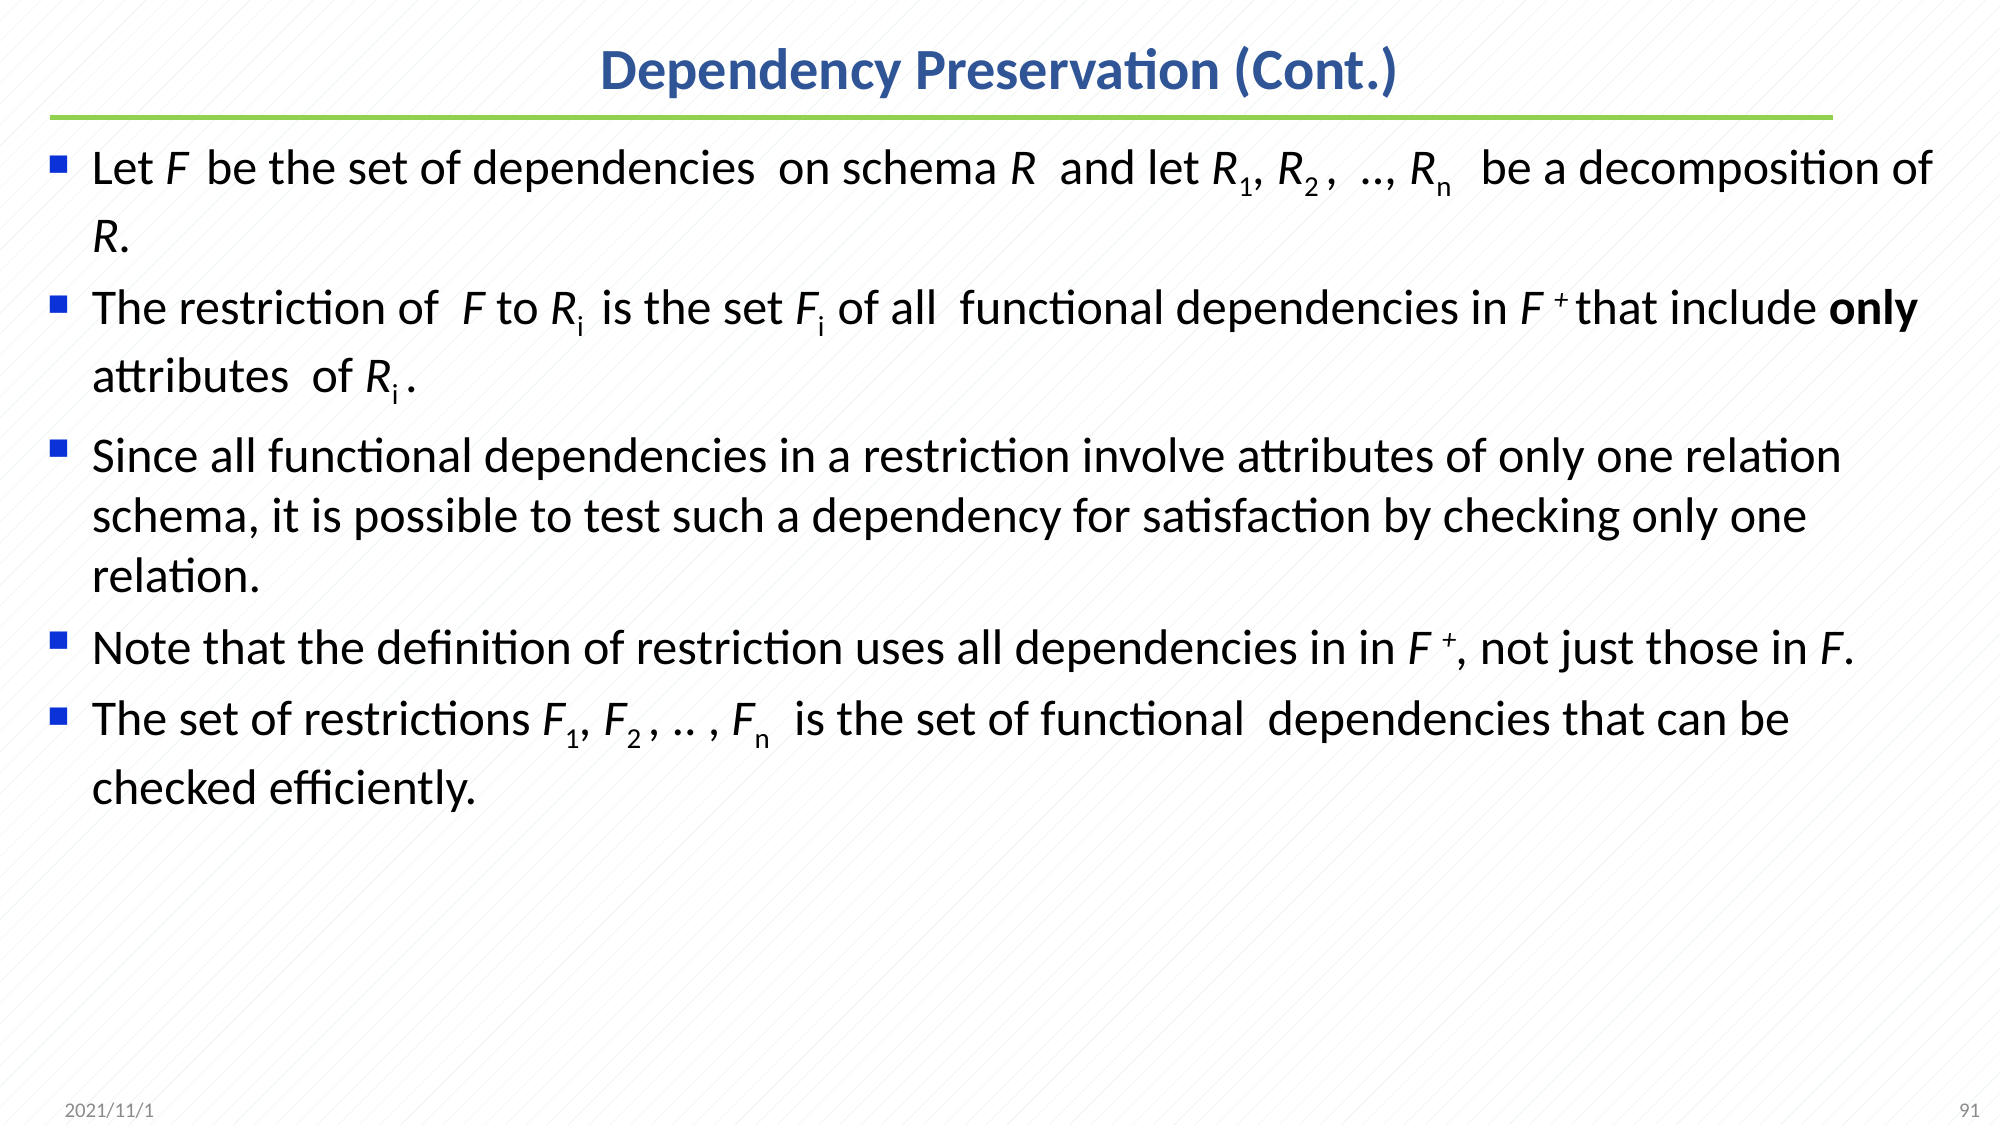

# Dependency Preservation (Cont.)
Let F  be the set of dependencies  on schema R  and let R1, R2 ,  .., Rn   be a decomposition of R.
The restriction of  F to Ri  is the set Fi  of all  functional dependencies in F + that include only attributes  of Ri .
Since all functional dependencies in a restriction involve attributes of only one relation schema, it is possible to test such a dependency for satisfaction by checking only one relation.
Note that the definition of restriction uses all dependencies in in F +, not just those in F.
The set of restrictions F1, F2 , .. , Fn   is the set of functional  dependencies that can be checked efficiently.

91
2021/11/1